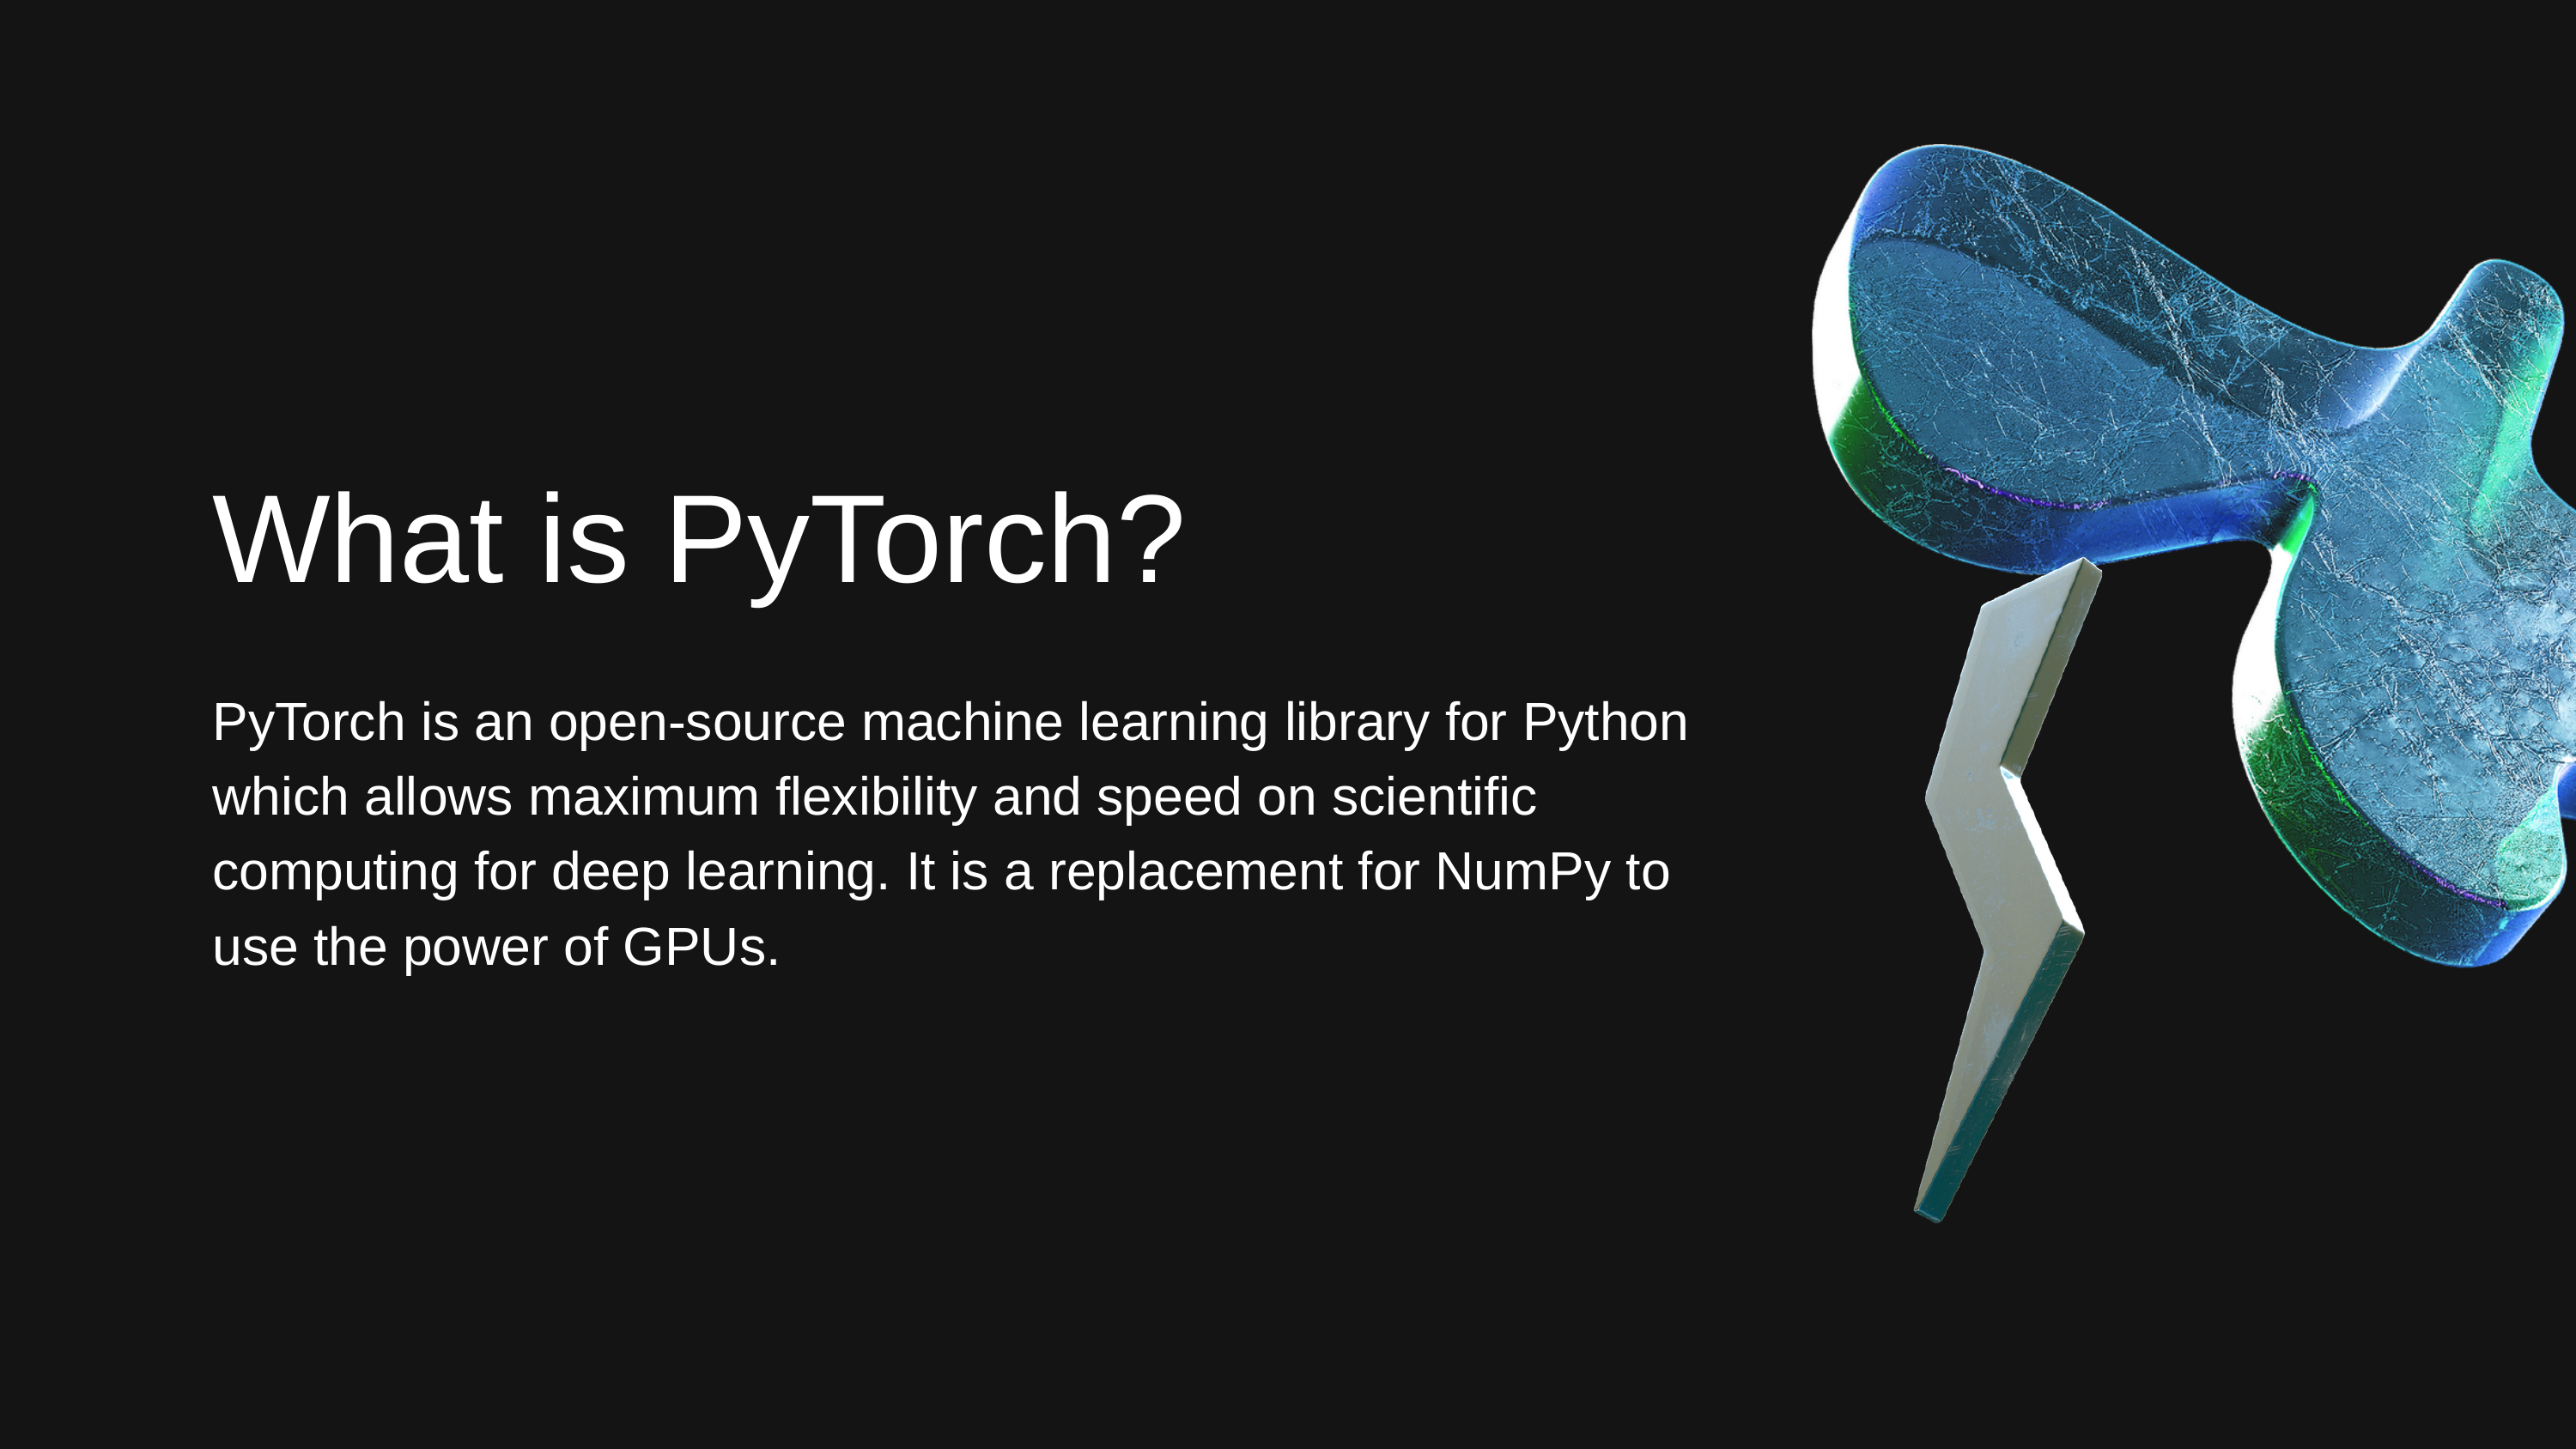

What is PyTorch?

PyTorch is an open-source machine learning library for Python which allows maximum flexibility and speed on scientific computing for deep learning. It is a replacement for NumPy to use the power of GPUs.